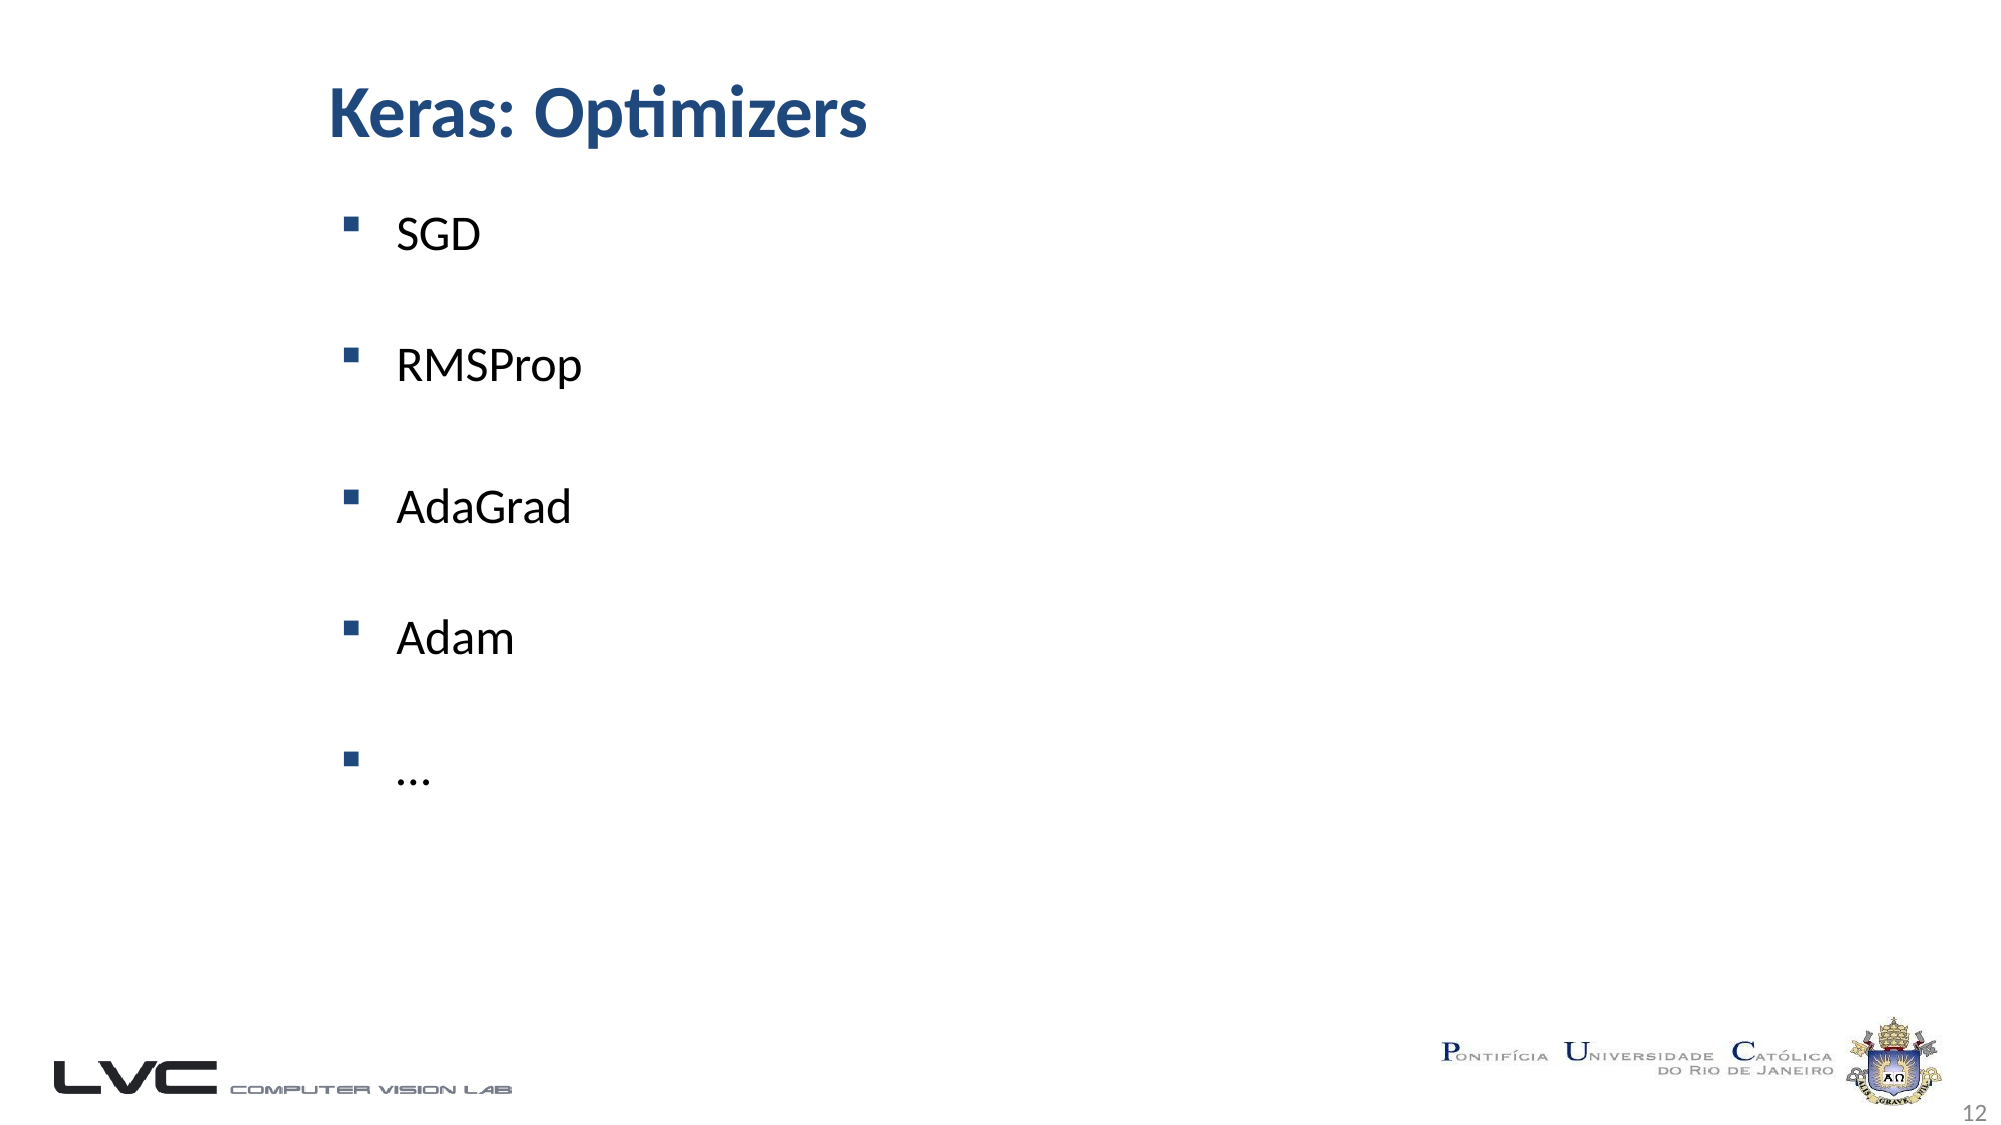

# Keras: Optimizers
SGD

RMSProp

AdaGrad

Adam

…
12